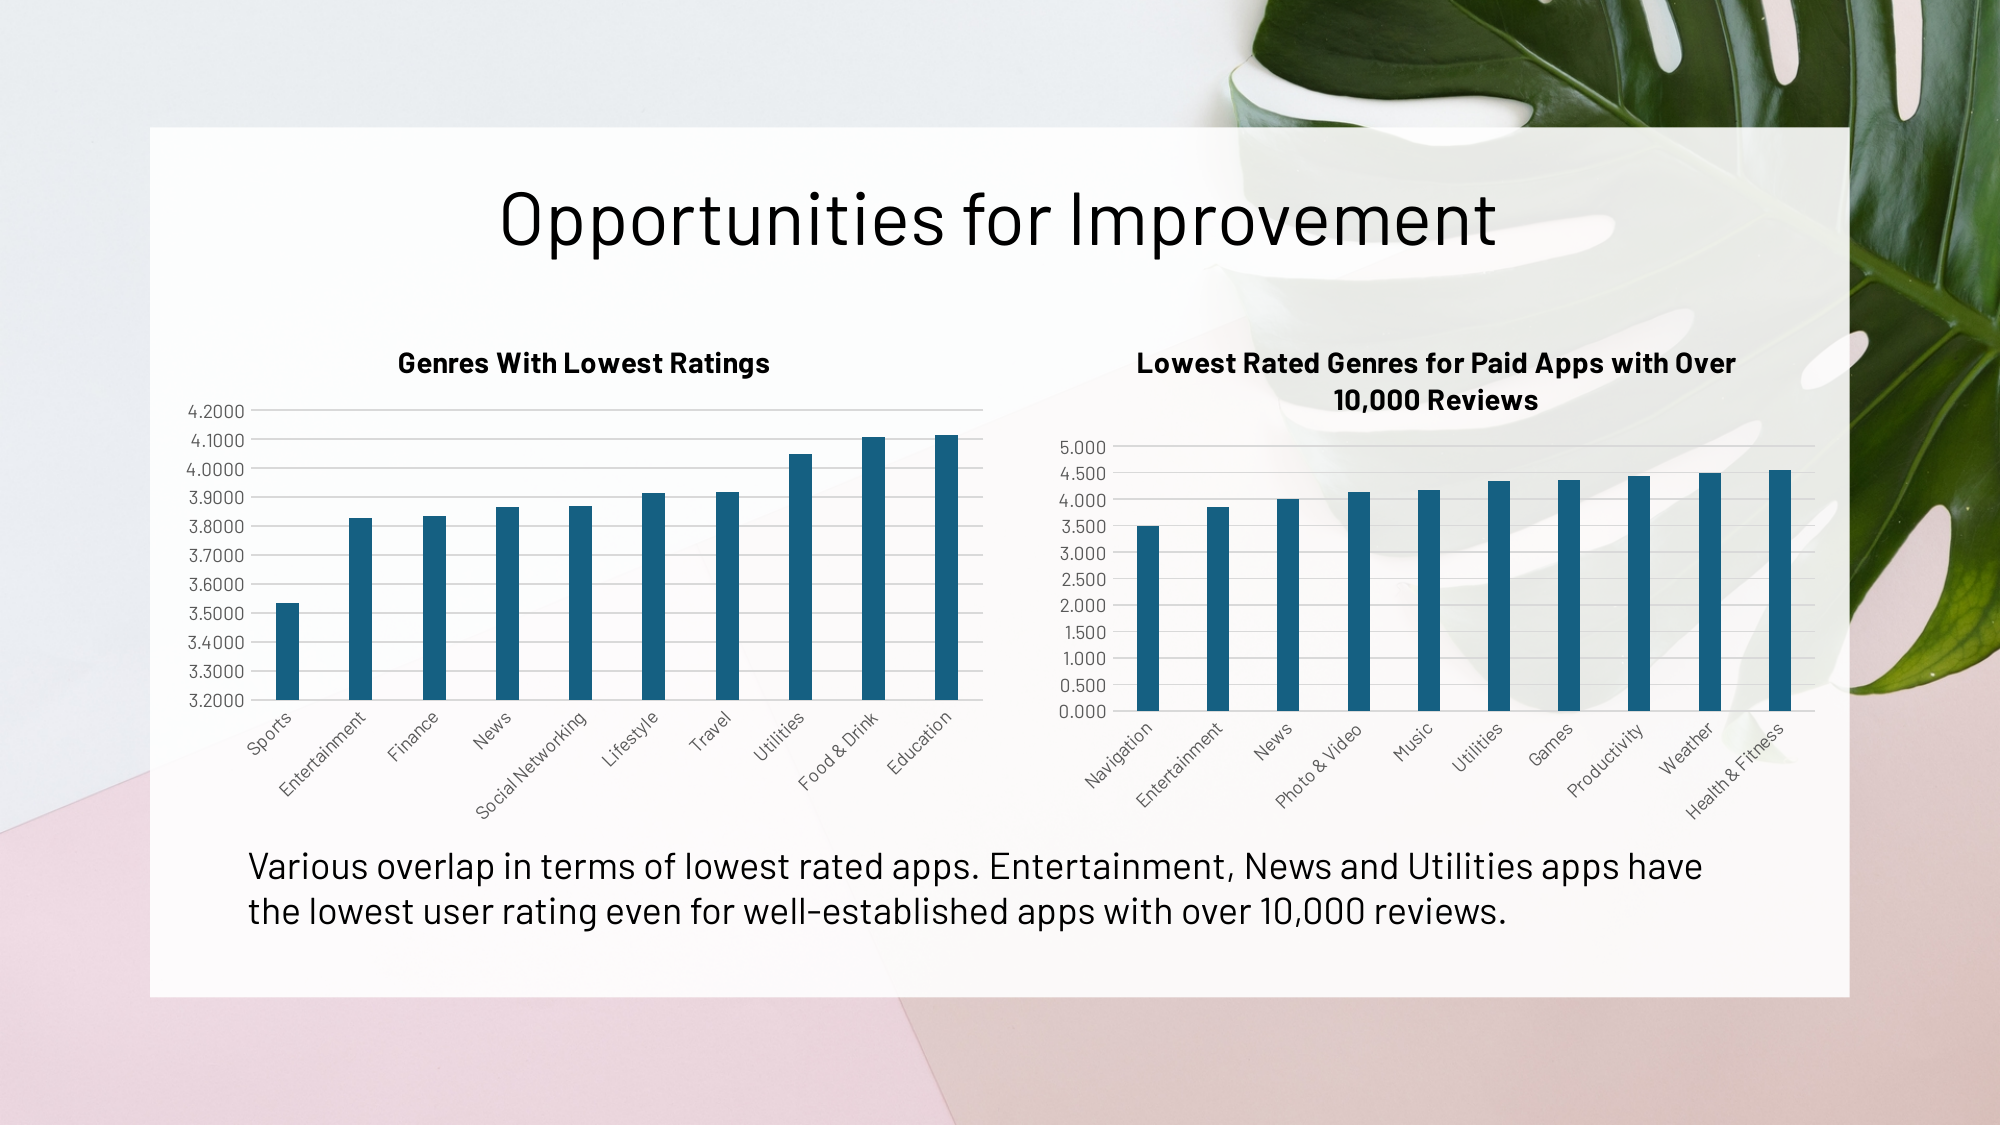

# Opportunities for Improvement

### Chart: Genres With Lowest Ratings

| Category | Genres with low ratings |
|---|---|
| Sports | 3.5340909090909 |
| Entertainment | 3.82819383259911 |
| Finance | 3.83333333333333 |
| News | 3.86666666666666 |
| Social Networking | 3.87058823529411 |
| Lifestyle | 3.91509433962264 |
| Travel | 3.91935483870967 |
| Utilities | 4.04716981132075 |
| Food & Drink | 4.10869565217391 |
| Education | 4.11382113821138 |

### Chart: Lowest Rated Genres for Paid Apps with Over 10,000 Reviews

| Category | Lowest Ratings for Paid Apps with 10,000 Reviews or More |
|---|---|
| Navigation | 3.5 |
| Entertainment | 3.85714285714285 |
| News | 4.0 |
| Photo & Video | 4.13636363636363 |
| Music | 4.16666666666666 |
| Utilities | 4.33333333333333 |
| Games | 4.35668789808917 |
| Productivity | 4.42857142857142 |
| Weather | 4.5 |
| Health & Fitness | 4.54545454545454 |
Various overlap in terms of lowest rated apps. Entertainment, News and Utilities apps have the lowest user rating even for well-established apps with over 10,000 reviews.